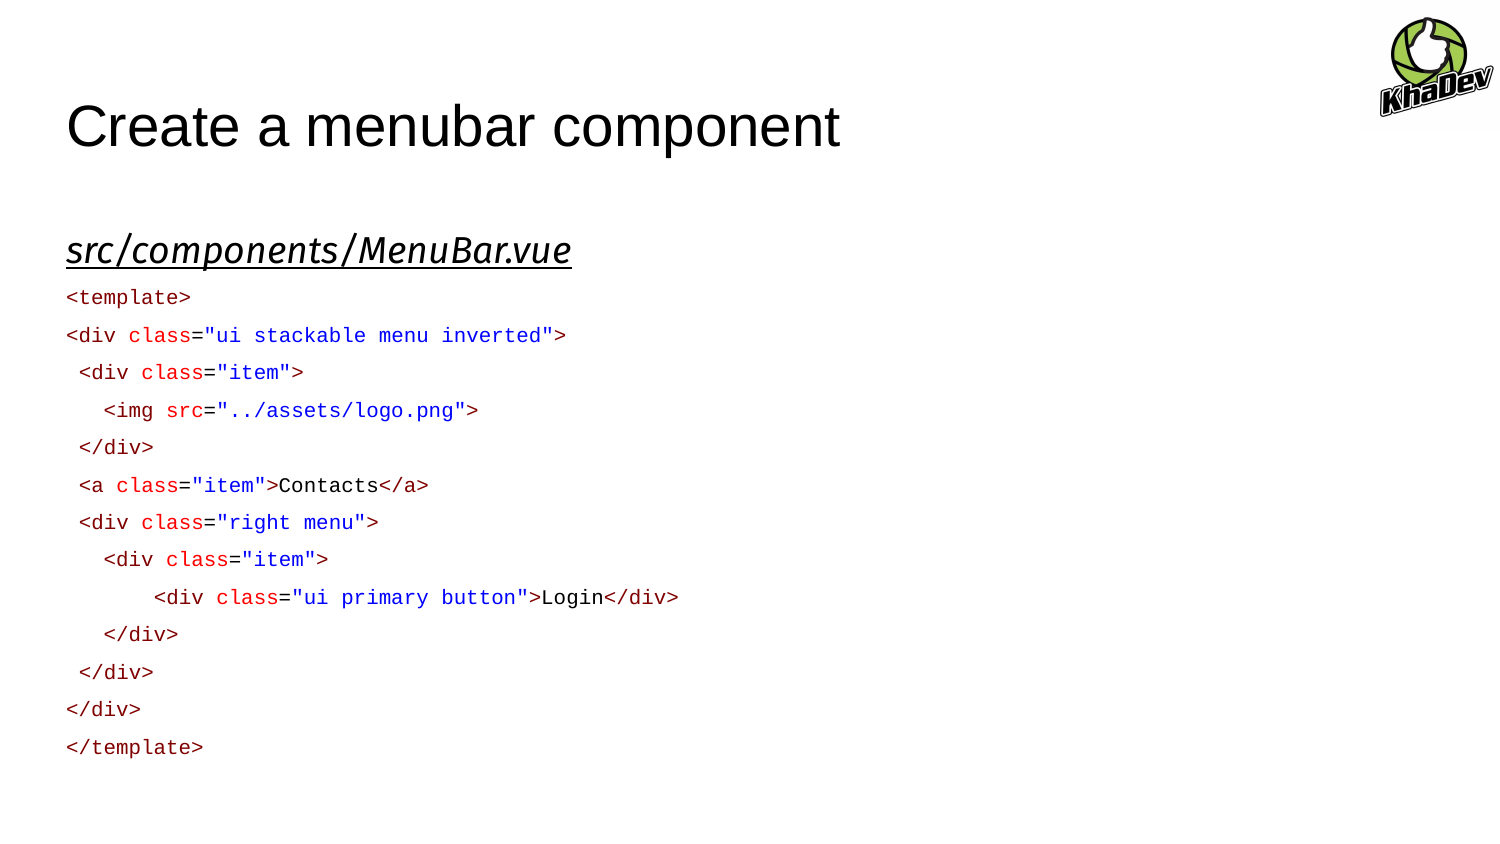

# Create a menubar component
src/components/MenuBar.vue
<template>
<div class="ui stackable menu inverted">
 <div class="item">
   <img src="../assets/logo.png">
 </div>
 <a class="item">Contacts</a>
 <div class="right menu">
   <div class="item">
       <div class="ui primary button">Login</div>
   </div>
 </div>
</div>
</template>